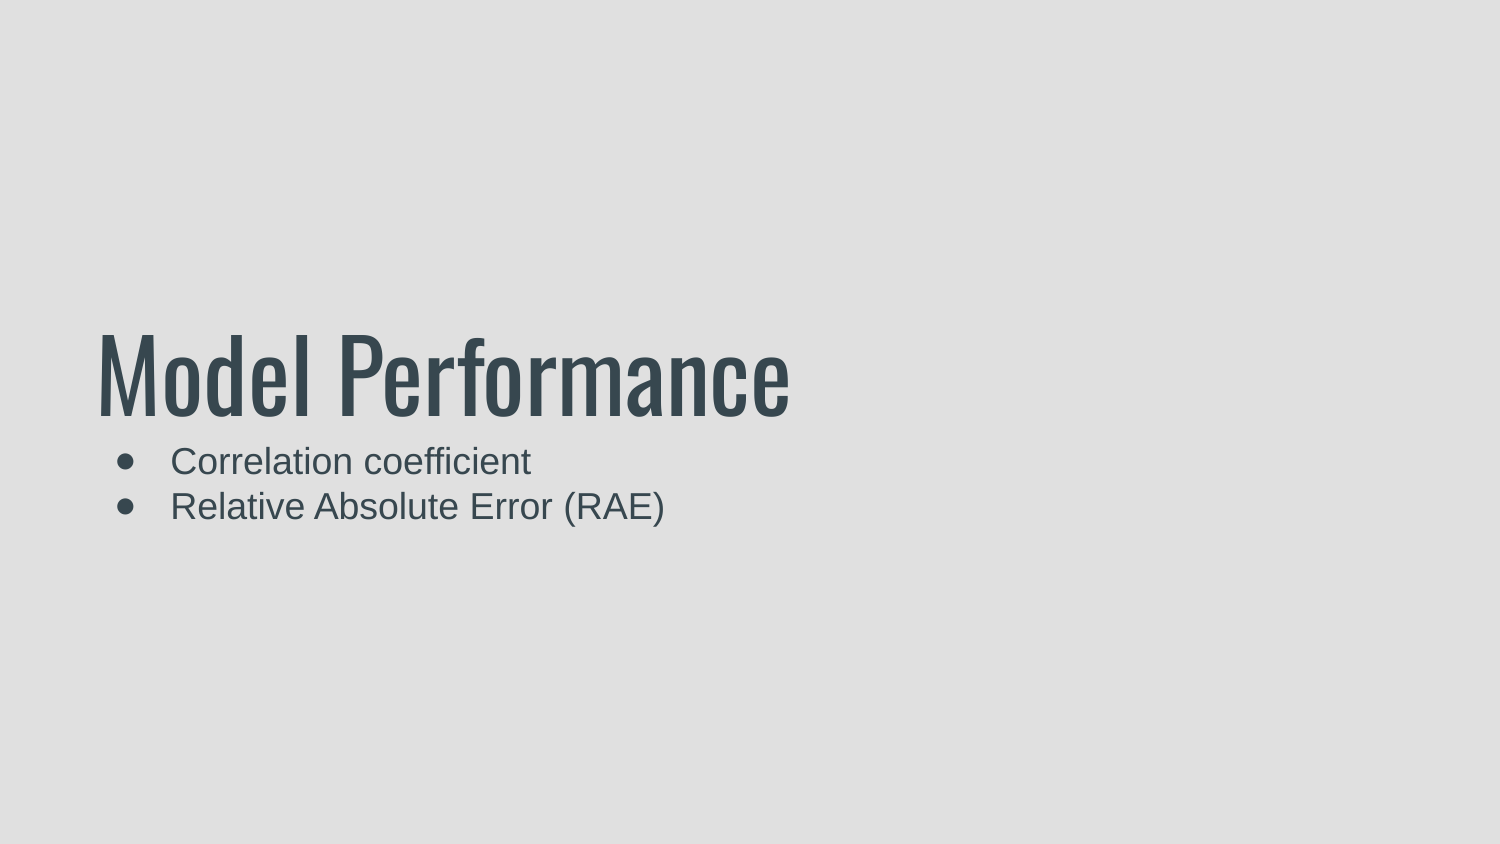

# Model Performance
Correlation coefficient
Relative Absolute Error (RAE)